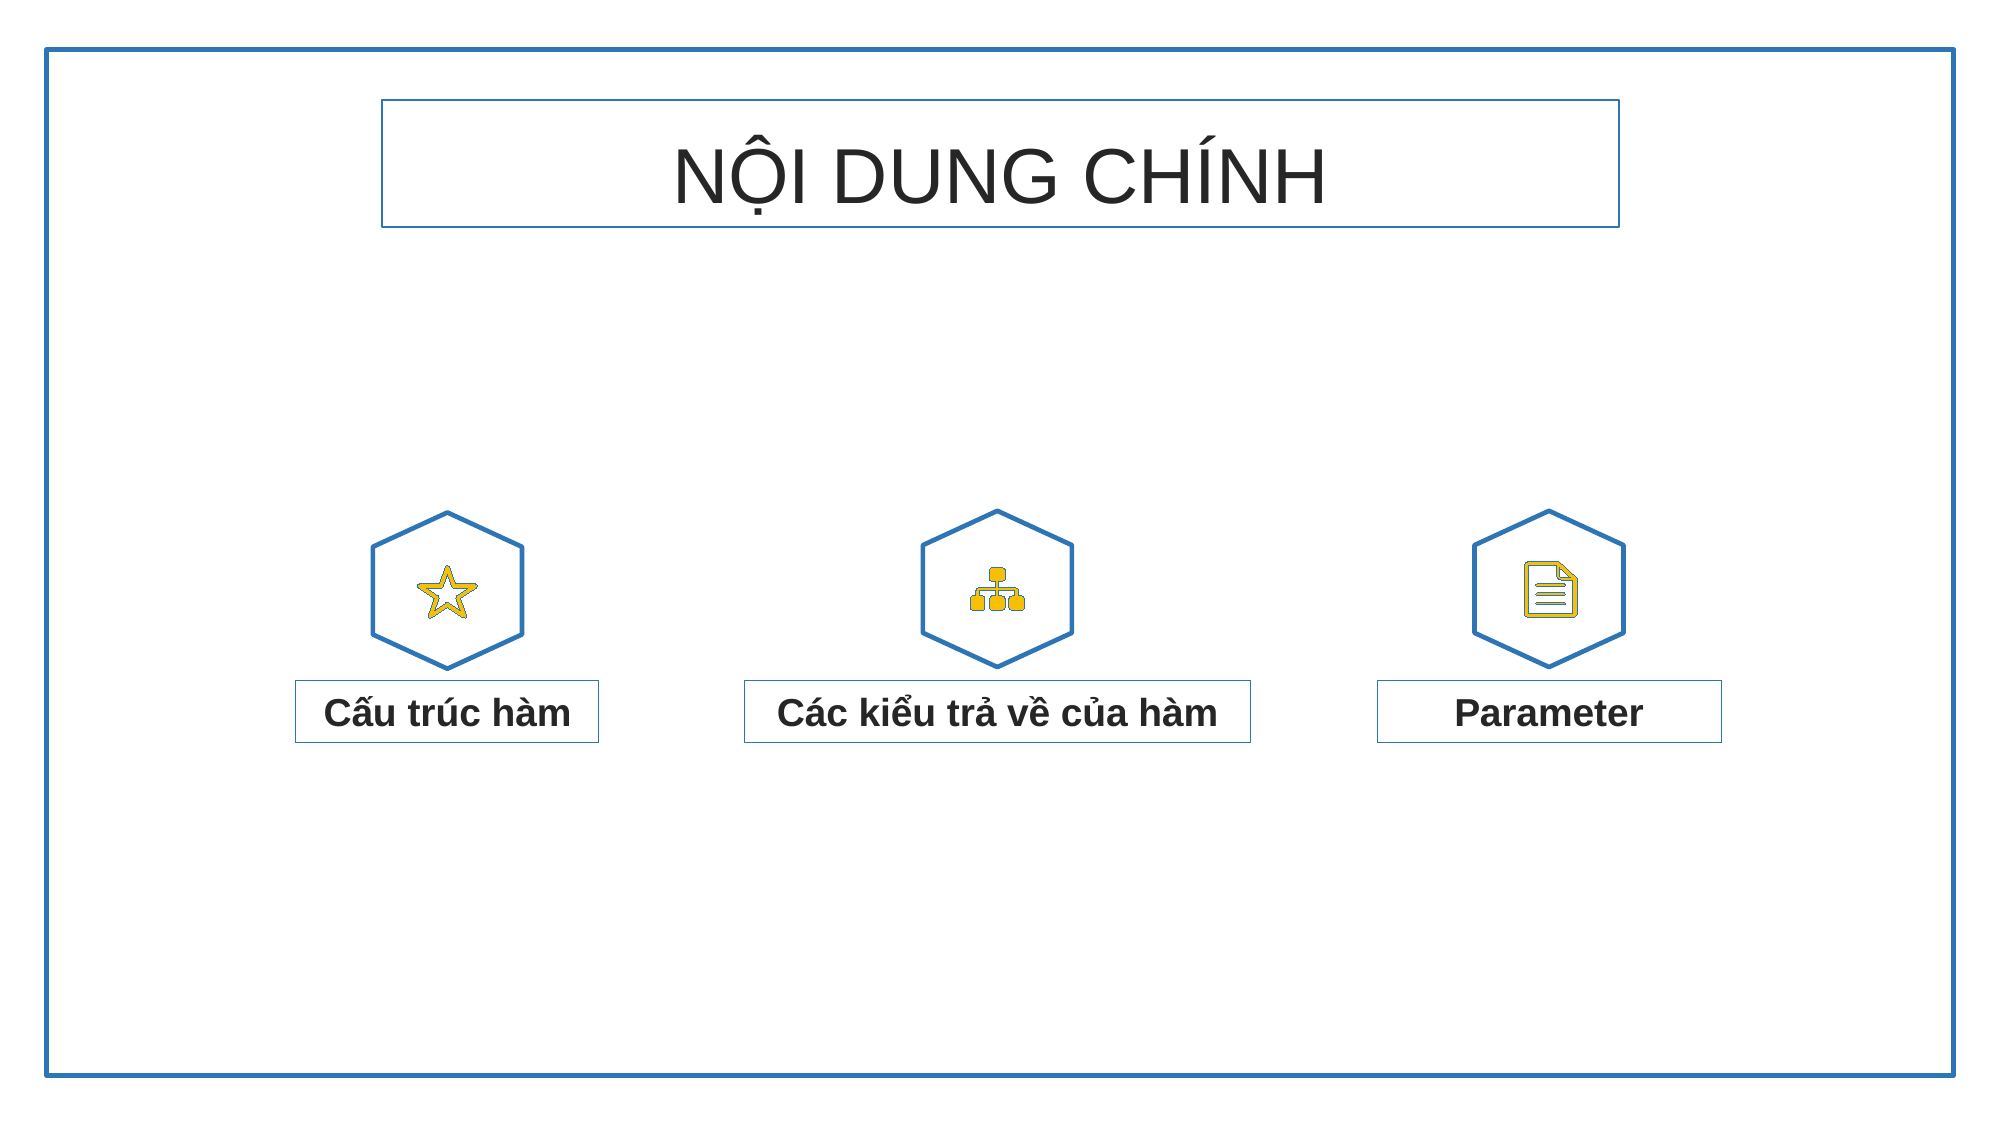

NỘI DUNG CHÍNH

Cấu trúc hàm
Các kiểu trả về của hàm
Parameter